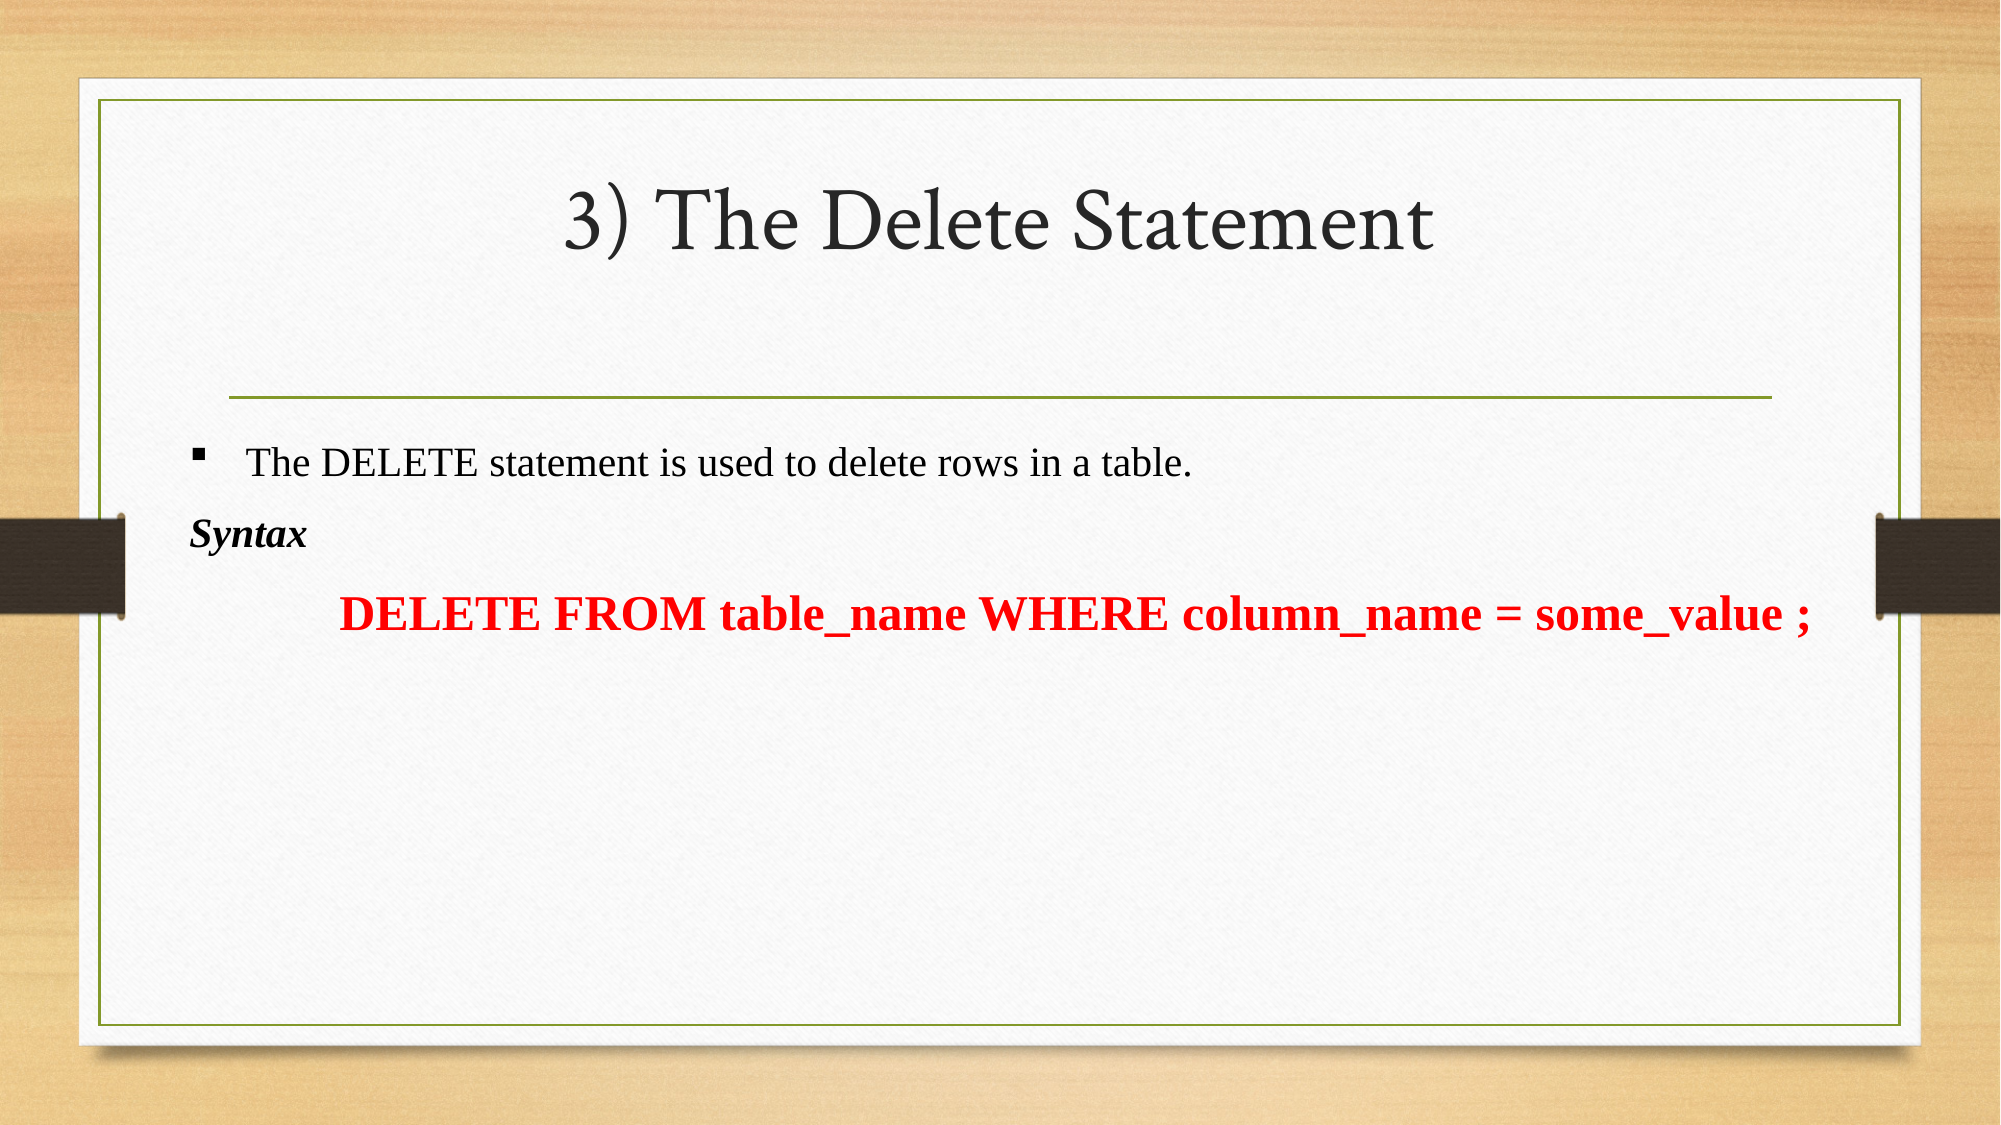

# 3) The Delete Statement

The DELETE statement is used to delete rows in a table.
Syntax
	DELETE FROM table_name WHERE column_name = some_value ;